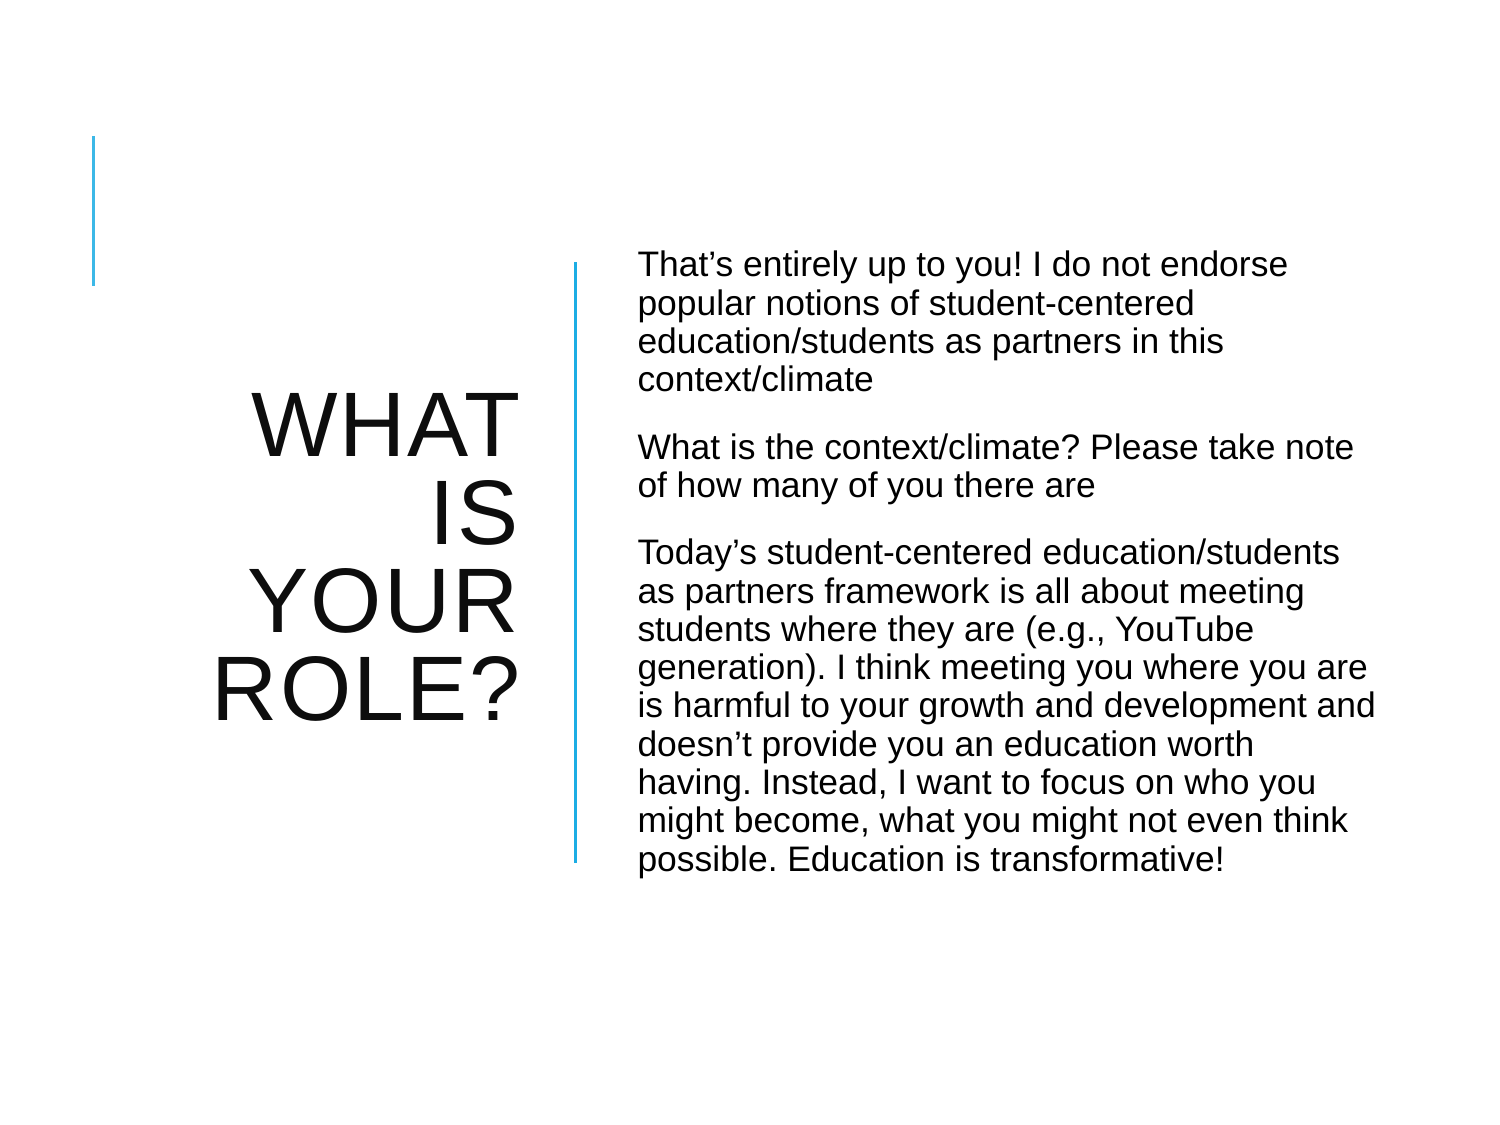

# What is your role?
That’s entirely up to you! I do not endorse popular notions of student-centered education/students as partners in this context/climate
What is the context/climate? Please take note of how many of you there are
Today’s student-centered education/students as partners framework is all about meeting students where they are (e.g., YouTube generation). I think meeting you where you are is harmful to your growth and development and doesn’t provide you an education worth having. Instead, I want to focus on who you might become, what you might not even think possible. Education is transformative!